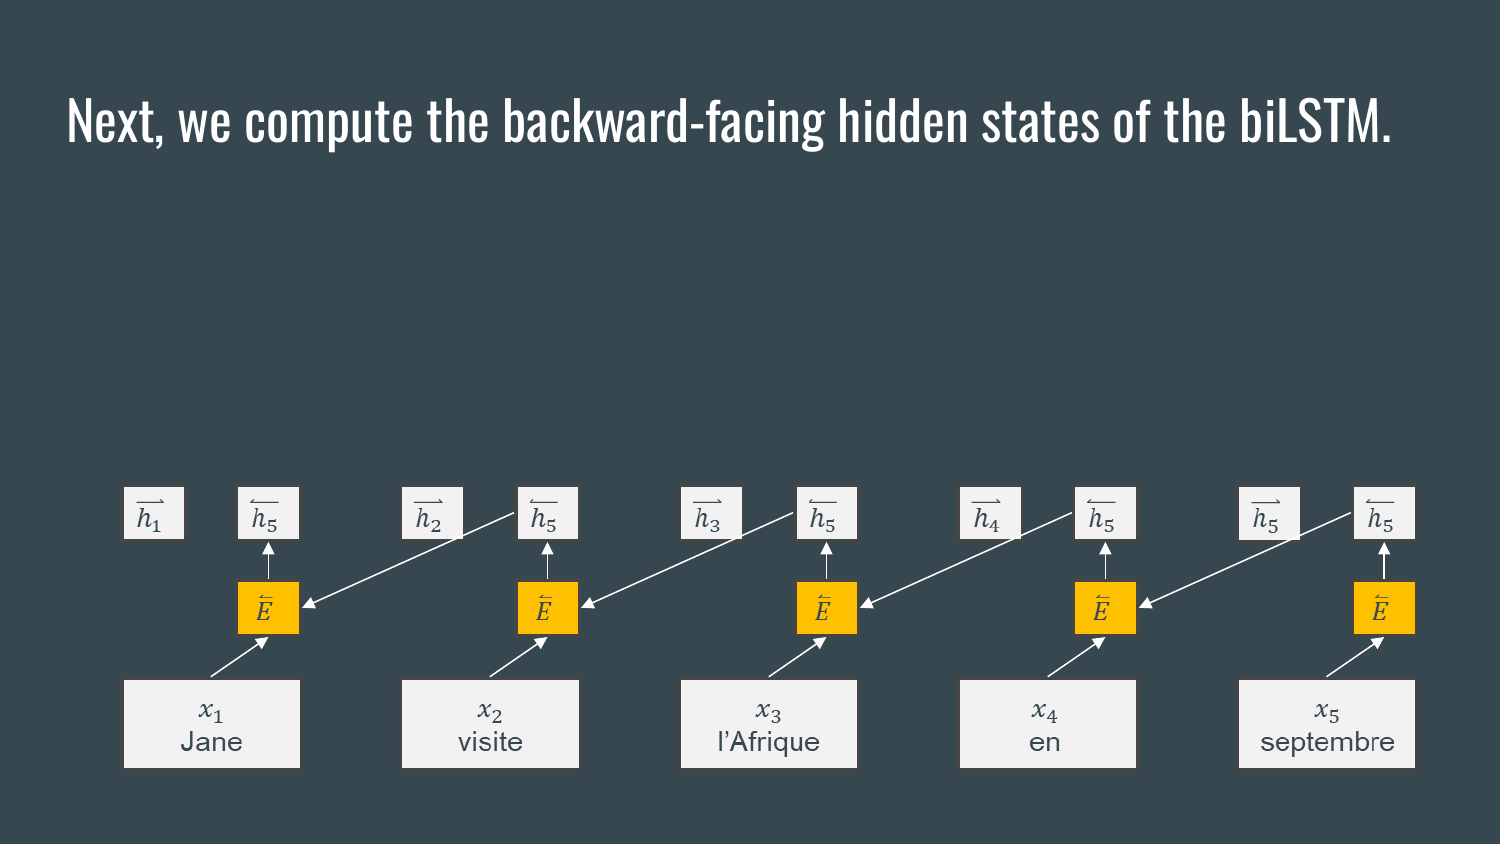

# Next, we compute the backward-facing hidden states of the biLSTM.